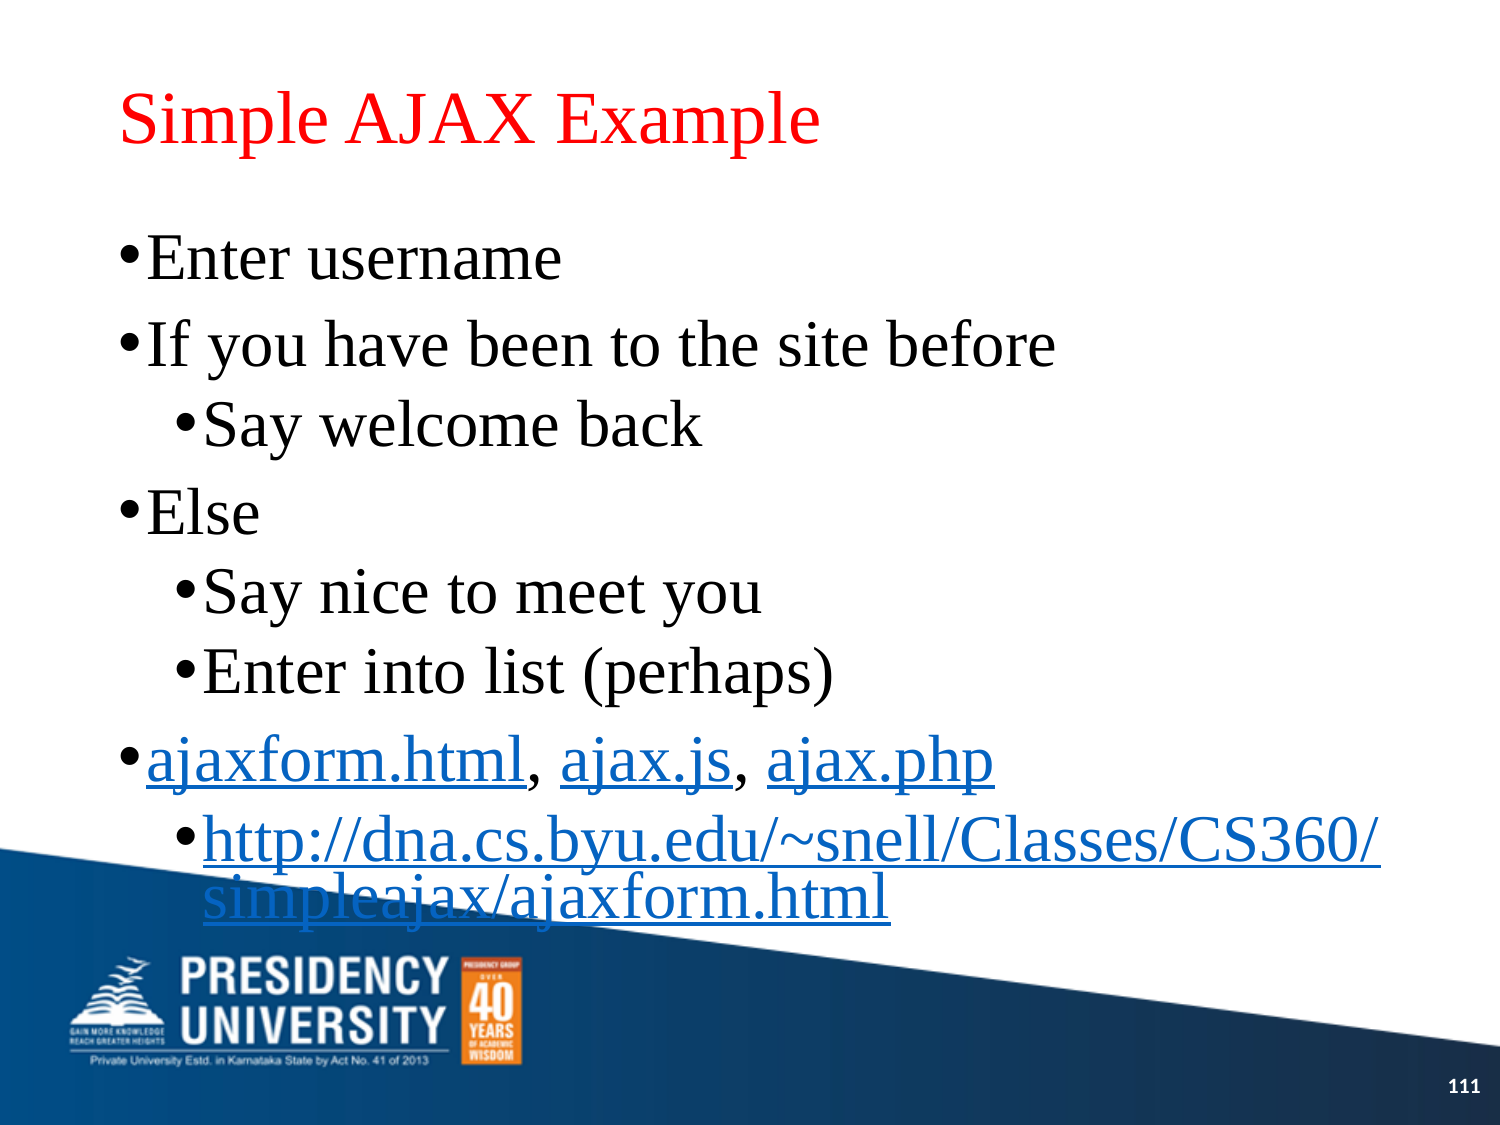

# Simple AJAX Example
Enter username
If you have been to the site before
Say welcome back
Else
Say nice to meet you
Enter into list (perhaps)
ajaxform.html, ajax.js, ajax.php
http://dna.cs.byu.edu/~snell/Classes/CS360/simpleajax/ajaxform.html

111